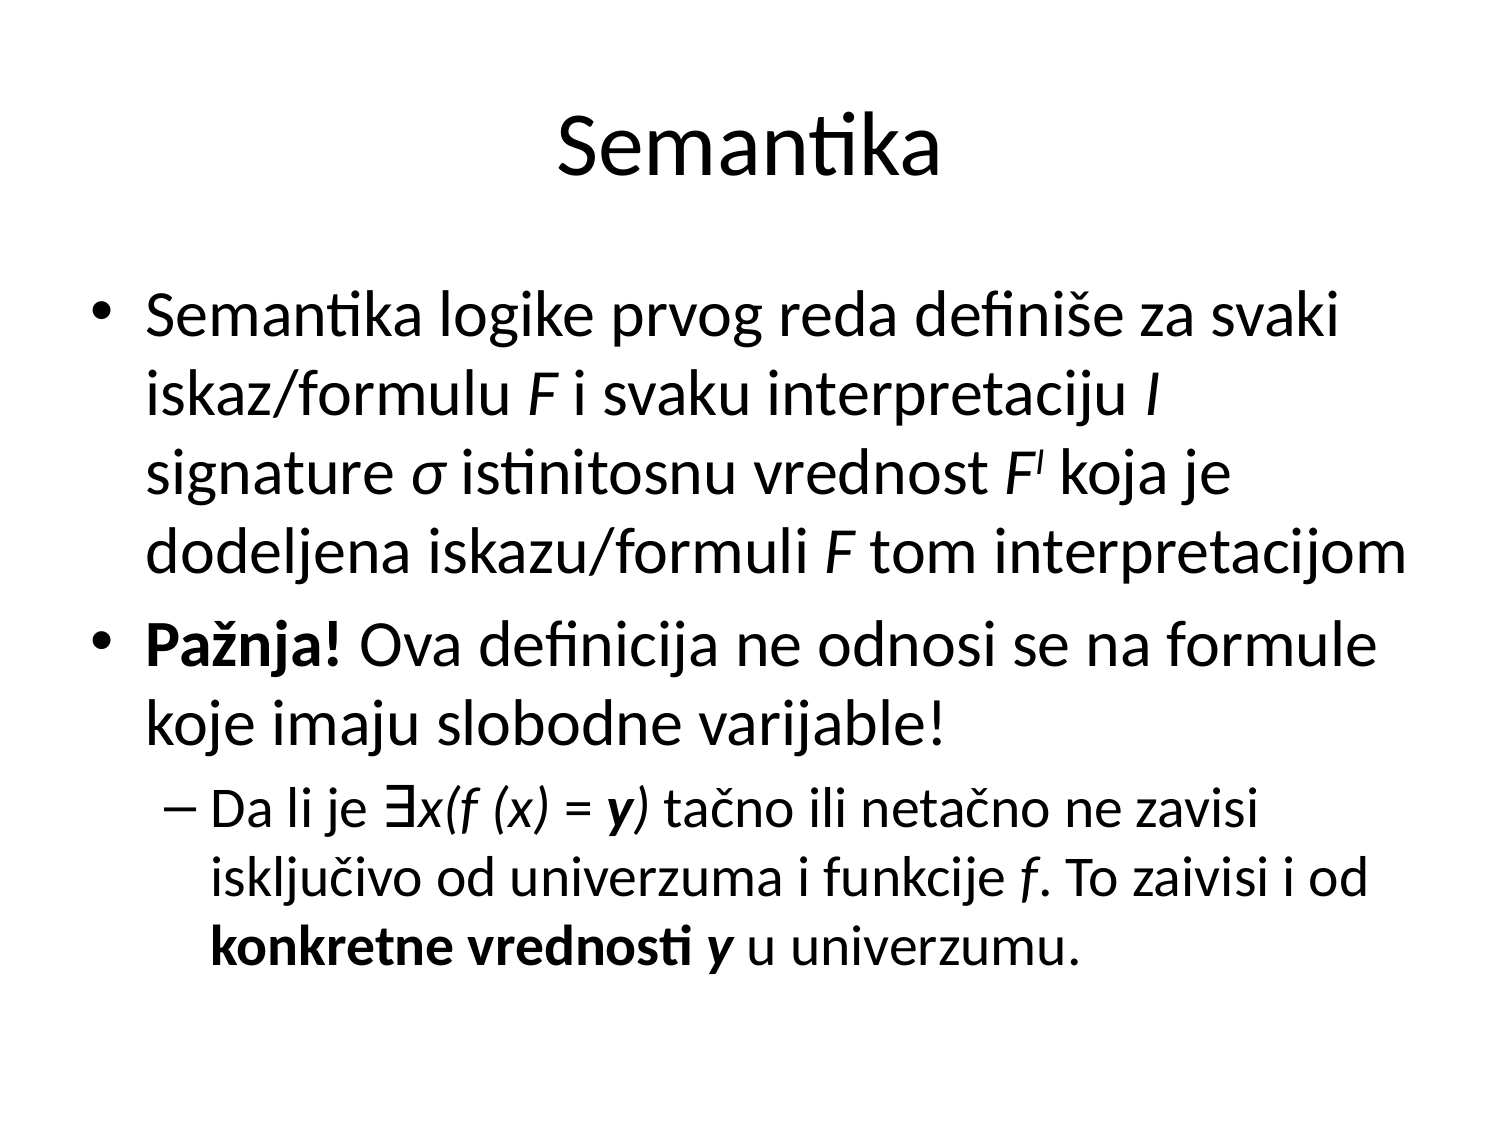

# Semantika
Semantika logike prvog reda definiše za svaki iskaz/formulu F i svaku interpretaciju I signature σ istinitosnu vrednost FI koja je dodeljena iskazu/formuli F tom interpretacijom
Pažnja! Ova definicija ne odnosi se na formule koje imaju slobodne varijable!
Da li je ∃x(f (x) = y) tačno ili netačno ne zavisi isključivo od univerzuma i funkcije f. To zaivisi i od konkretne vrednosti y u univerzumu.